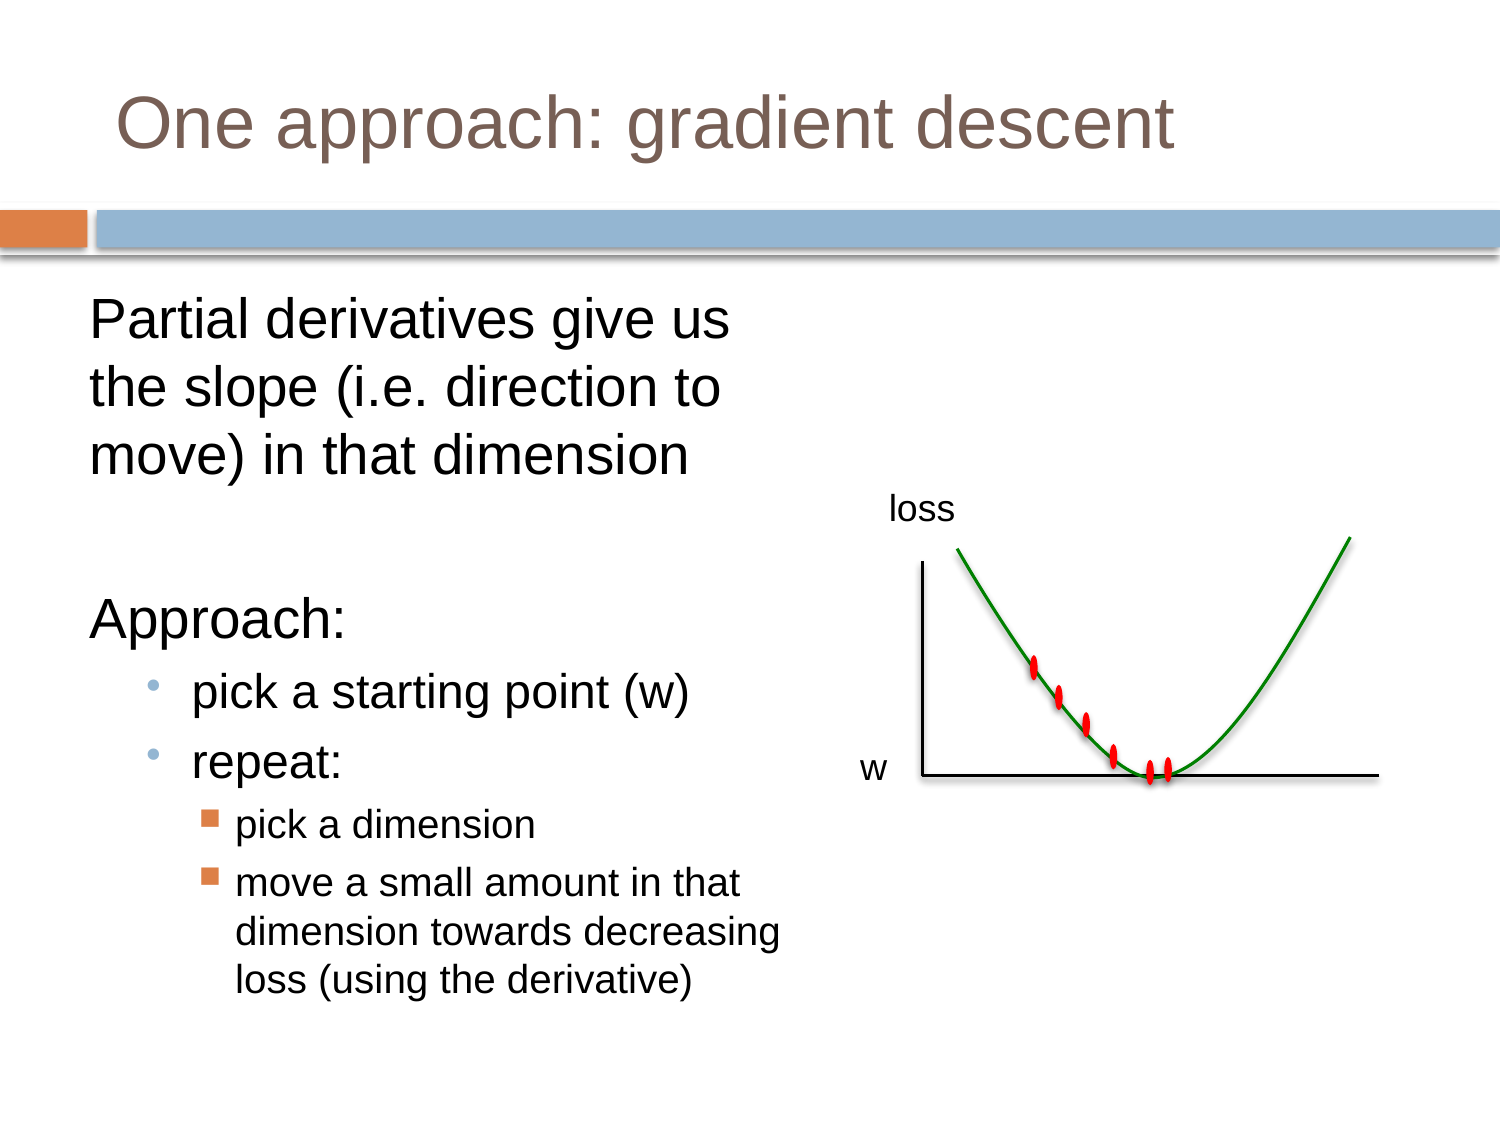

# One approach: gradient descent
Partial derivatives give us the slope (i.e. direction to move) in that dimension

Approach:
pick a starting point (w)
repeat:
pick a dimension
move a small amount in that dimension towards decreasing loss (using the derivative)

loss

w